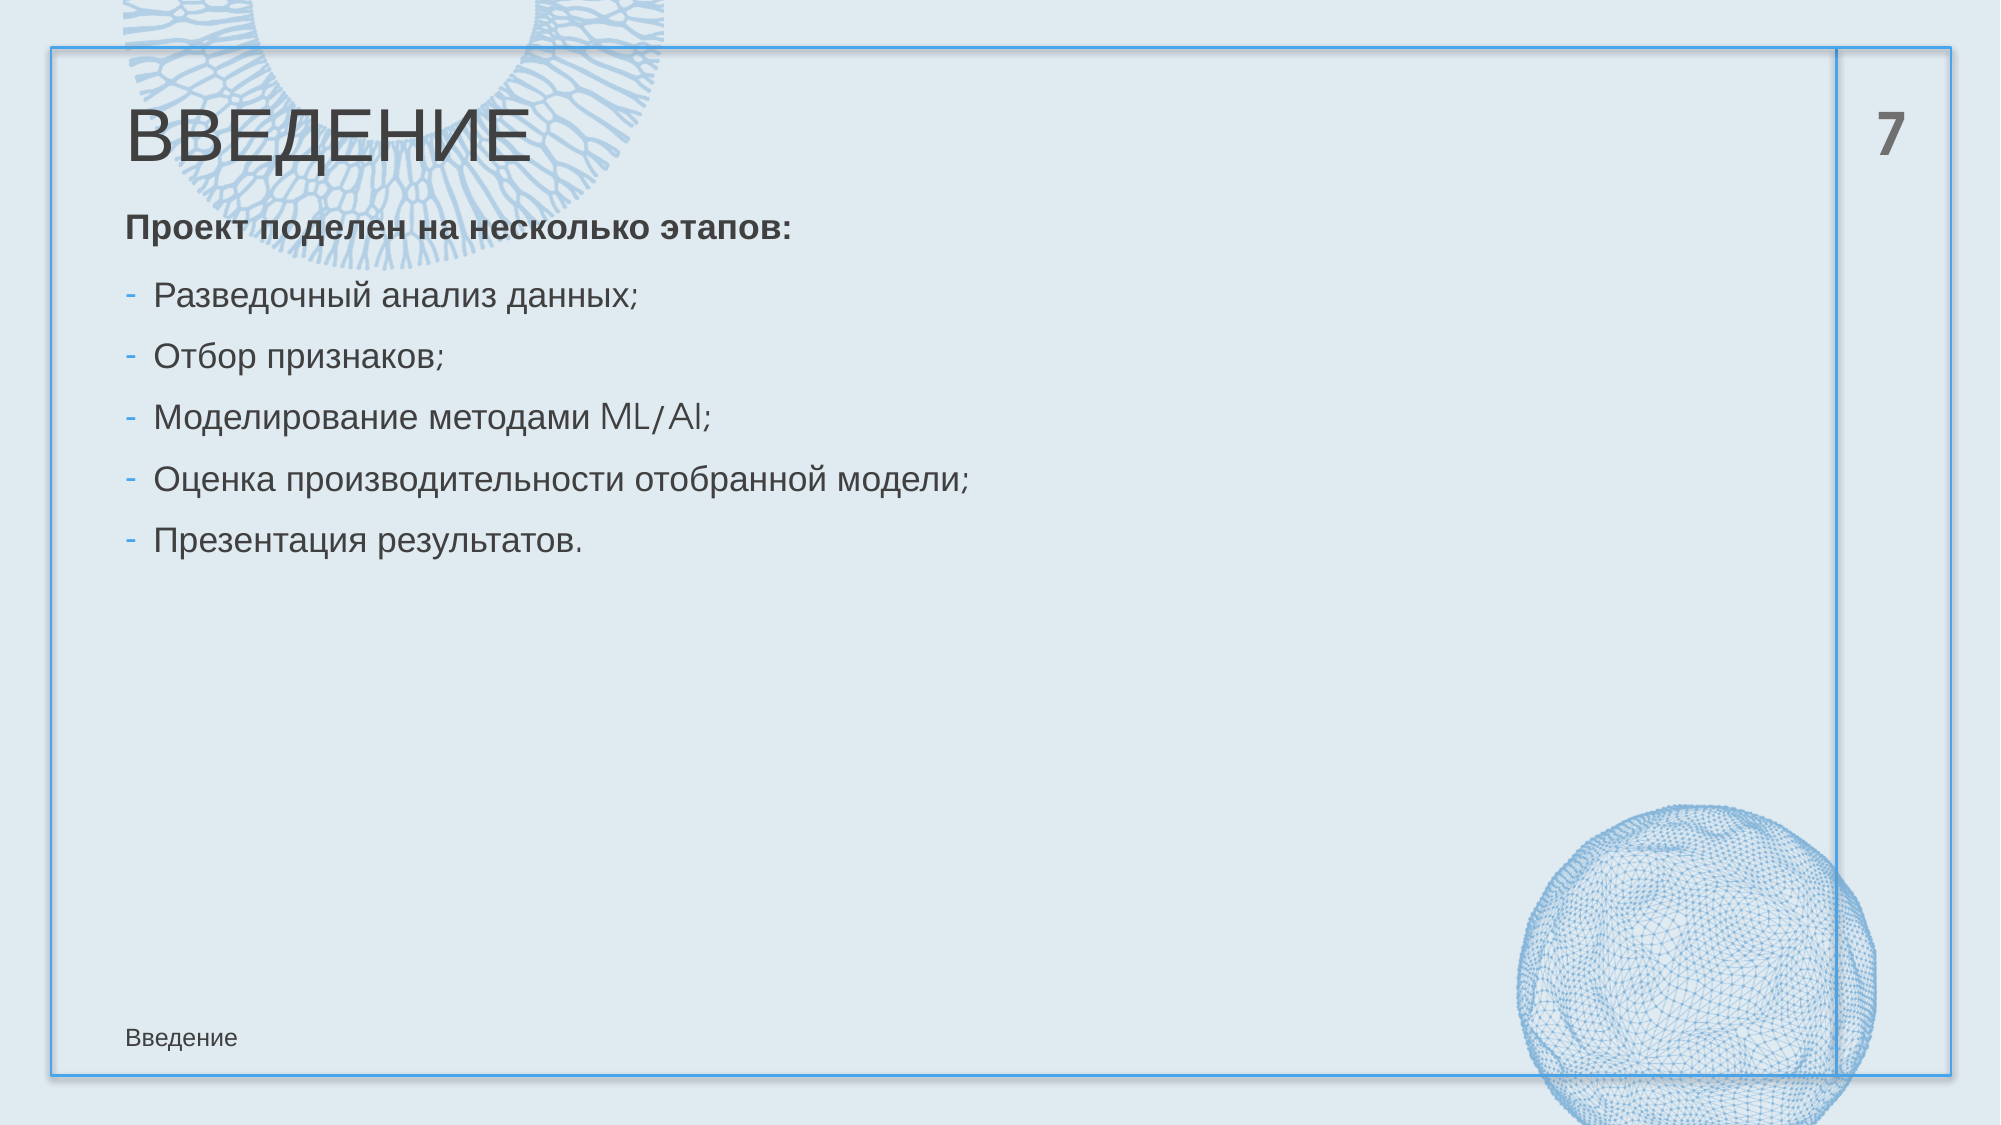

# Введение
7
Проект поделен на несколько этапов:
Разведочный анализ данных;
Отбор признаков;
Моделирование методами ML/AI;
Оценка производительности отобранной модели;
Презентация результатов.
Введение